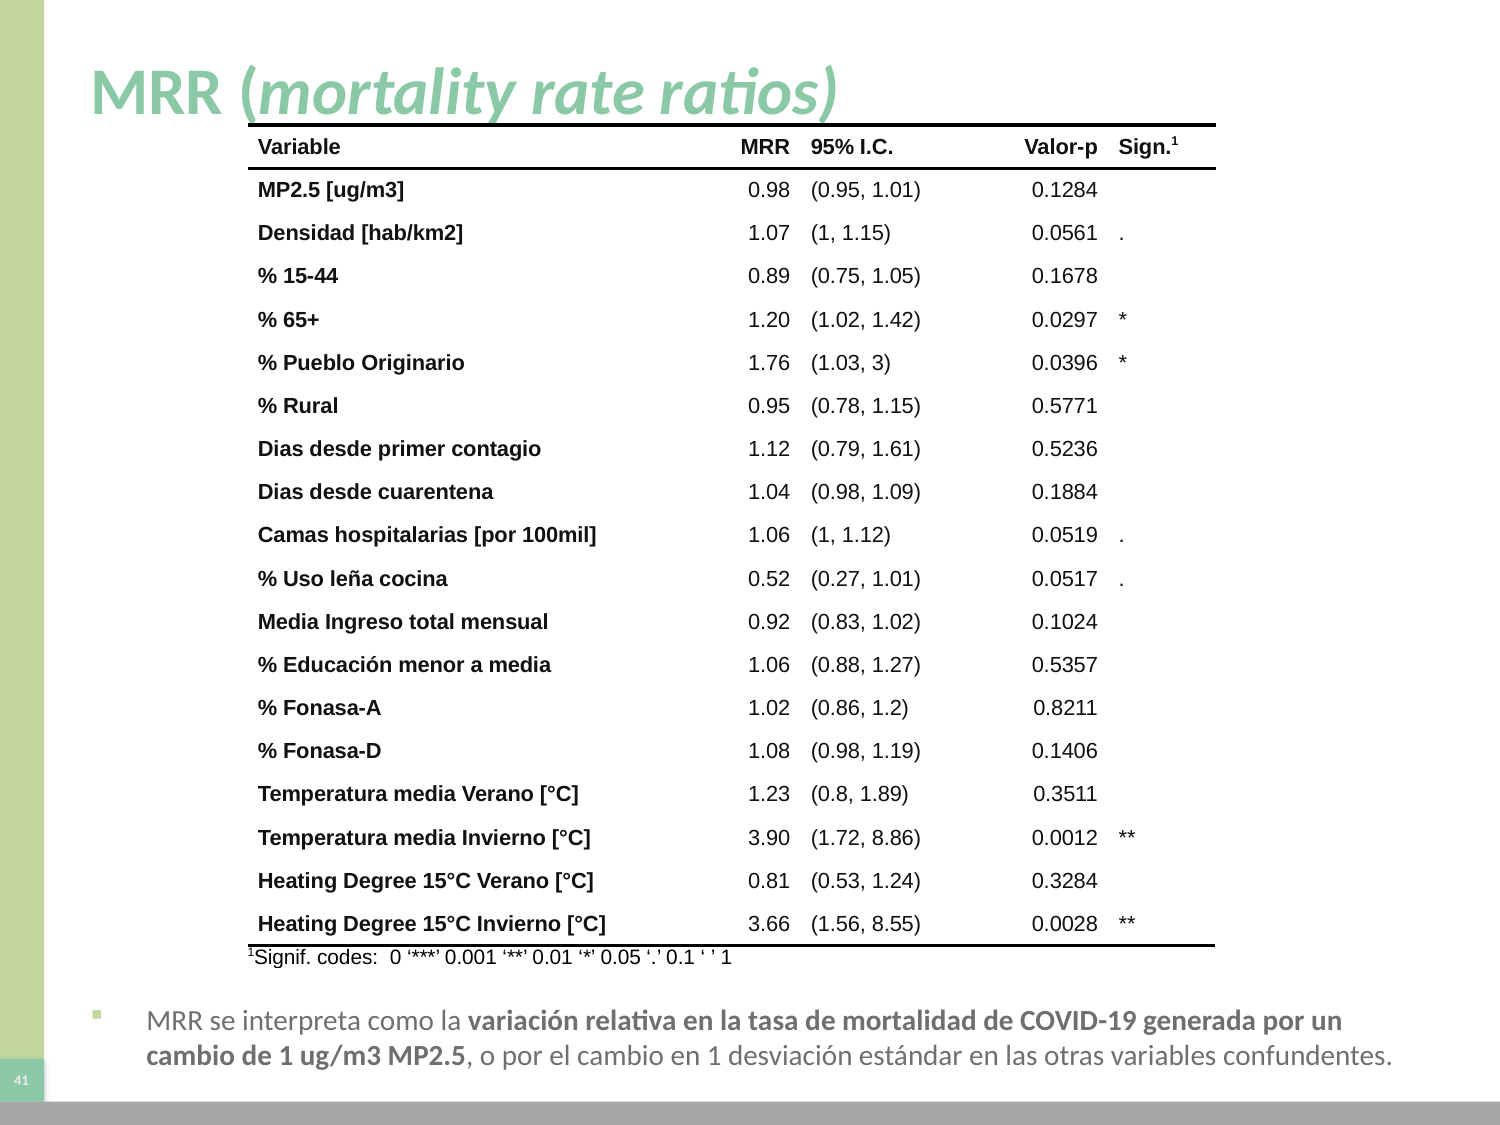

# MRR (mortality rate ratios)
| Variable | MRR | 95% I.C. | Valor-p | Sign.1 |
| --- | --- | --- | --- | --- |
| MP2.5 [ug/m3] | 0.98 | (0.95, 1.01) | 0.1284 |  |
| Densidad [hab/km2] | 1.07 | (1, 1.15) | 0.0561 | . |
| % 15-44 | 0.89 | (0.75, 1.05) | 0.1678 |  |
| % 65+ | 1.20 | (1.02, 1.42) | 0.0297 | \* |
| % Pueblo Originario | 1.76 | (1.03, 3) | 0.0396 | \* |
| % Rural | 0.95 | (0.78, 1.15) | 0.5771 |  |
| Dias desde primer contagio | 1.12 | (0.79, 1.61) | 0.5236 |  |
| Dias desde cuarentena | 1.04 | (0.98, 1.09) | 0.1884 |  |
| Camas hospitalarias [por 100mil] | 1.06 | (1, 1.12) | 0.0519 | . |
| % Uso leña cocina | 0.52 | (0.27, 1.01) | 0.0517 | . |
| Media Ingreso total mensual | 0.92 | (0.83, 1.02) | 0.1024 |  |
| % Educación menor a media | 1.06 | (0.88, 1.27) | 0.5357 |  |
| % Fonasa-A | 1.02 | (0.86, 1.2) | 0.8211 |  |
| % Fonasa-D | 1.08 | (0.98, 1.19) | 0.1406 |  |
| Temperatura media Verano [°C] | 1.23 | (0.8, 1.89) | 0.3511 |  |
| Temperatura media Invierno [°C] | 3.90 | (1.72, 8.86) | 0.0012 | \*\* |
| Heating Degree 15°C Verano [°C] | 0.81 | (0.53, 1.24) | 0.3284 |  |
| Heating Degree 15°C Invierno [°C] | 3.66 | (1.56, 8.55) | 0.0028 | \*\* |
| 1Signif. codes: 0 ‘\*\*\*’ 0.001 ‘\*\*’ 0.01 ‘\*’ 0.05 ‘.’ 0.1 ‘ ’ 1 |  |  |  |  |
MRR se interpreta como la variación relativa en la tasa de mortalidad de COVID-19 generada por un cambio de 1 ug/m3 MP2.5, o por el cambio en 1 desviación estándar en las otras variables confundentes.